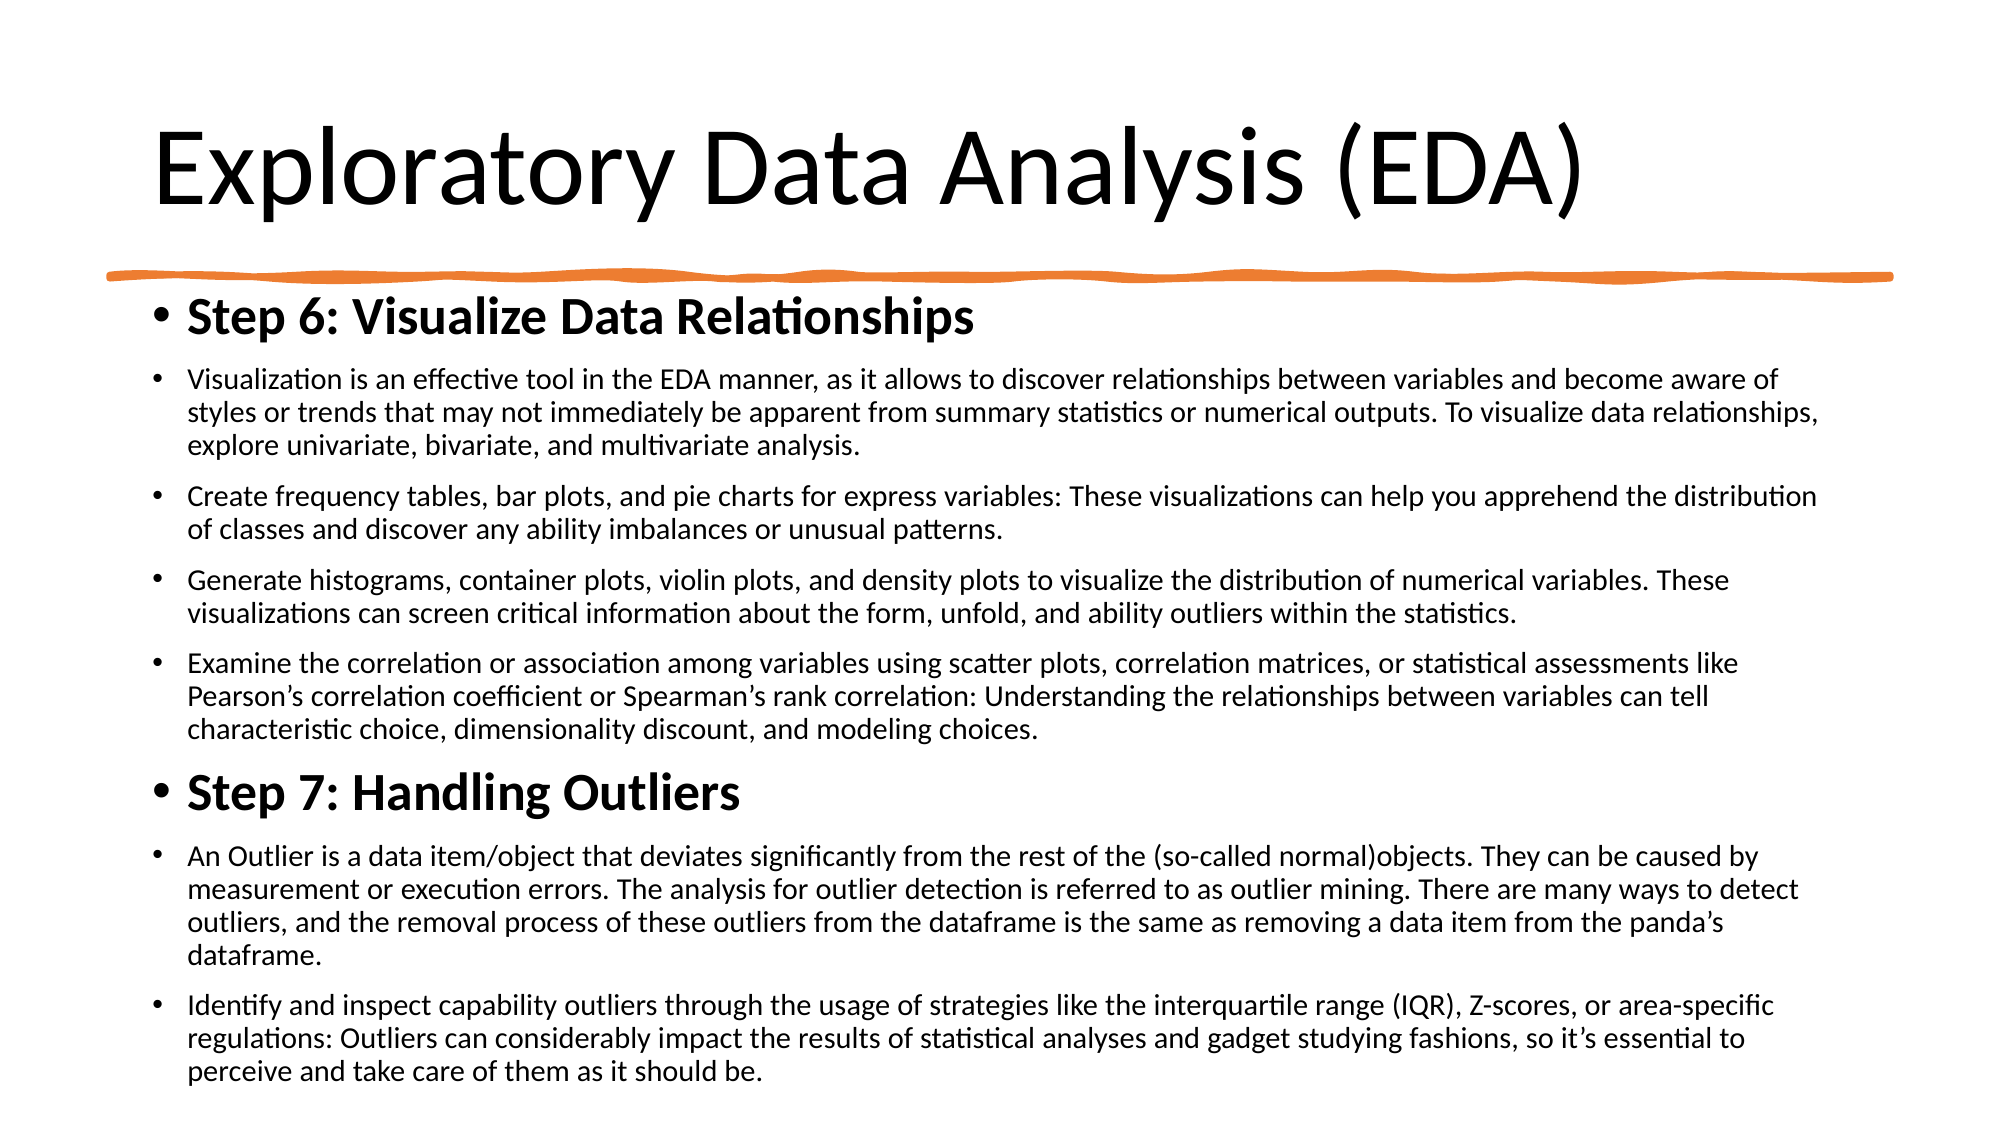

# Exploratory Data Analysis (EDA)

Step 6: Visualize Data Relationships
Visualization is an effective tool in the EDA manner, as it allows to discover relationships between variables and become aware of styles or trends that may not immediately be apparent from summary statistics or numerical outputs. To visualize data relationships, explore univariate, bivariate, and multivariate analysis.
Create frequency tables, bar plots, and pie charts for express variables: These visualizations can help you apprehend the distribution of classes and discover any ability imbalances or unusual patterns.
Generate histograms, container plots, violin plots, and density plots to visualize the distribution of numerical variables. These visualizations can screen critical information about the form, unfold, and ability outliers within the statistics.
Examine the correlation or association among variables using scatter plots, correlation matrices, or statistical assessments like Pearson’s correlation coefficient or Spearman’s rank correlation: Understanding the relationships between variables can tell characteristic choice, dimensionality discount, and modeling choices.
Step 7: Handling Outliers
An Outlier is a data item/object that deviates significantly from the rest of the (so-called normal)objects. They can be caused by measurement or execution errors. The analysis for outlier detection is referred to as outlier mining. There are many ways to detect outliers, and the removal process of these outliers from the dataframe is the same as removing a data item from the panda’s dataframe.
Identify and inspect capability outliers through the usage of strategies like the interquartile range (IQR), Z-scores, or area-specific regulations: Outliers can considerably impact the results of statistical analyses and gadget studying fashions, so it’s essential to perceive and take care of them as it should be.